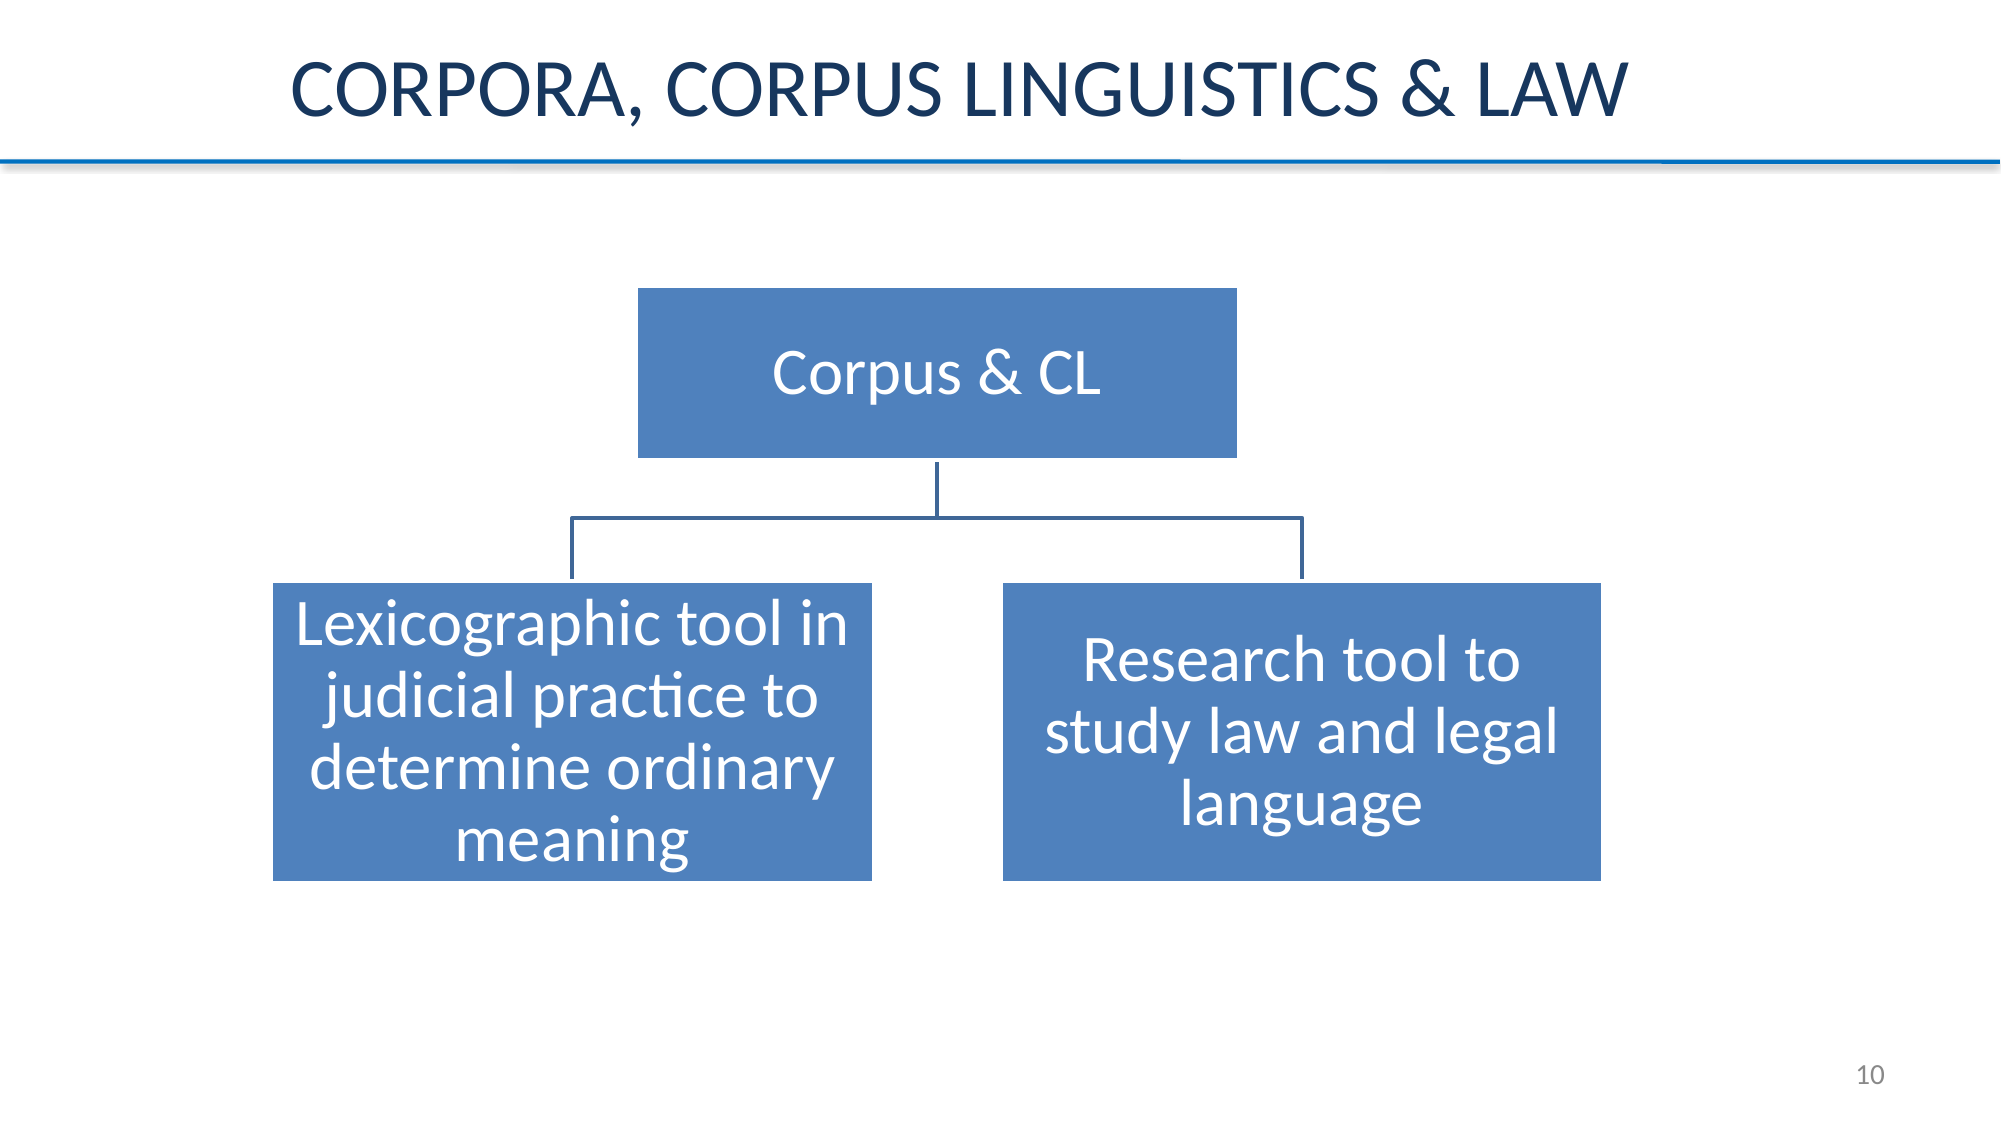

# Corpora, CORPUS LINGUISTICS & law
Corpus & CL
Lexicographic tool in judicial practice to determine ordinary meaning
Research tool to study law and legal language

10